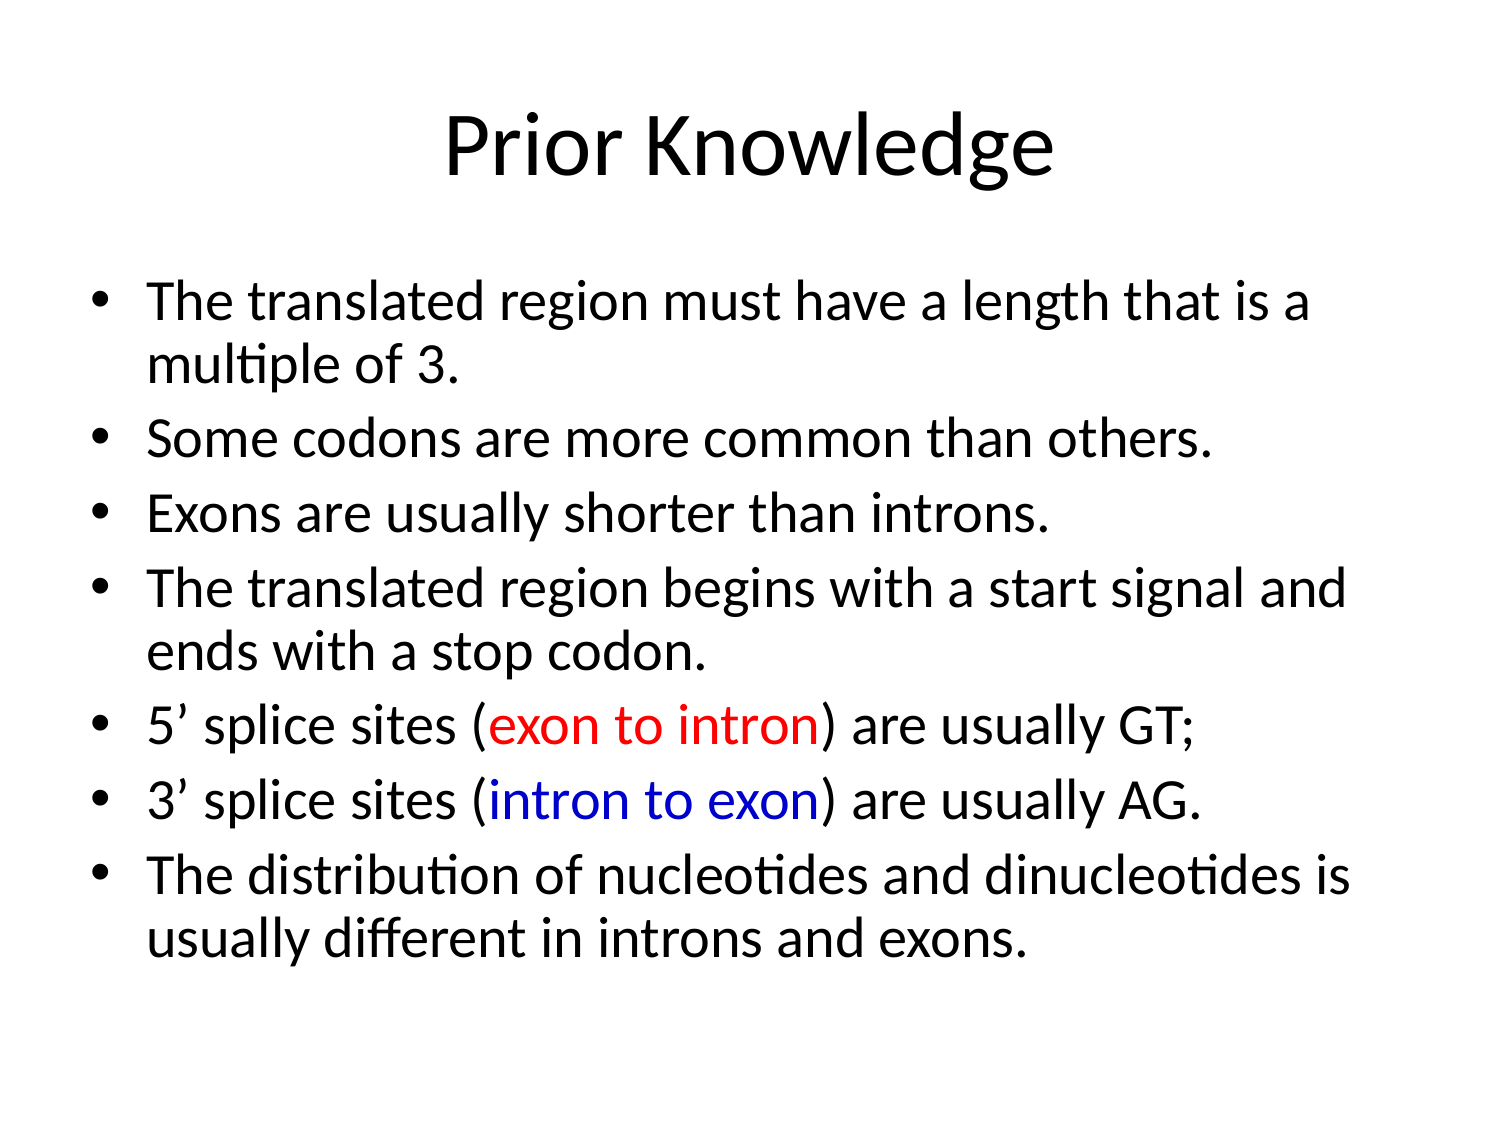

# Prior Knowledge
The translated region must have a length that is a multiple of 3.
Some codons are more common than others.
Exons are usually shorter than introns.
The translated region begins with a start signal and ends with a stop codon.
5’ splice sites (exon to intron) are usually GT;
3’ splice sites (intron to exon) are usually AG.
The distribution of nucleotides and dinucleotides is usually different in introns and exons.